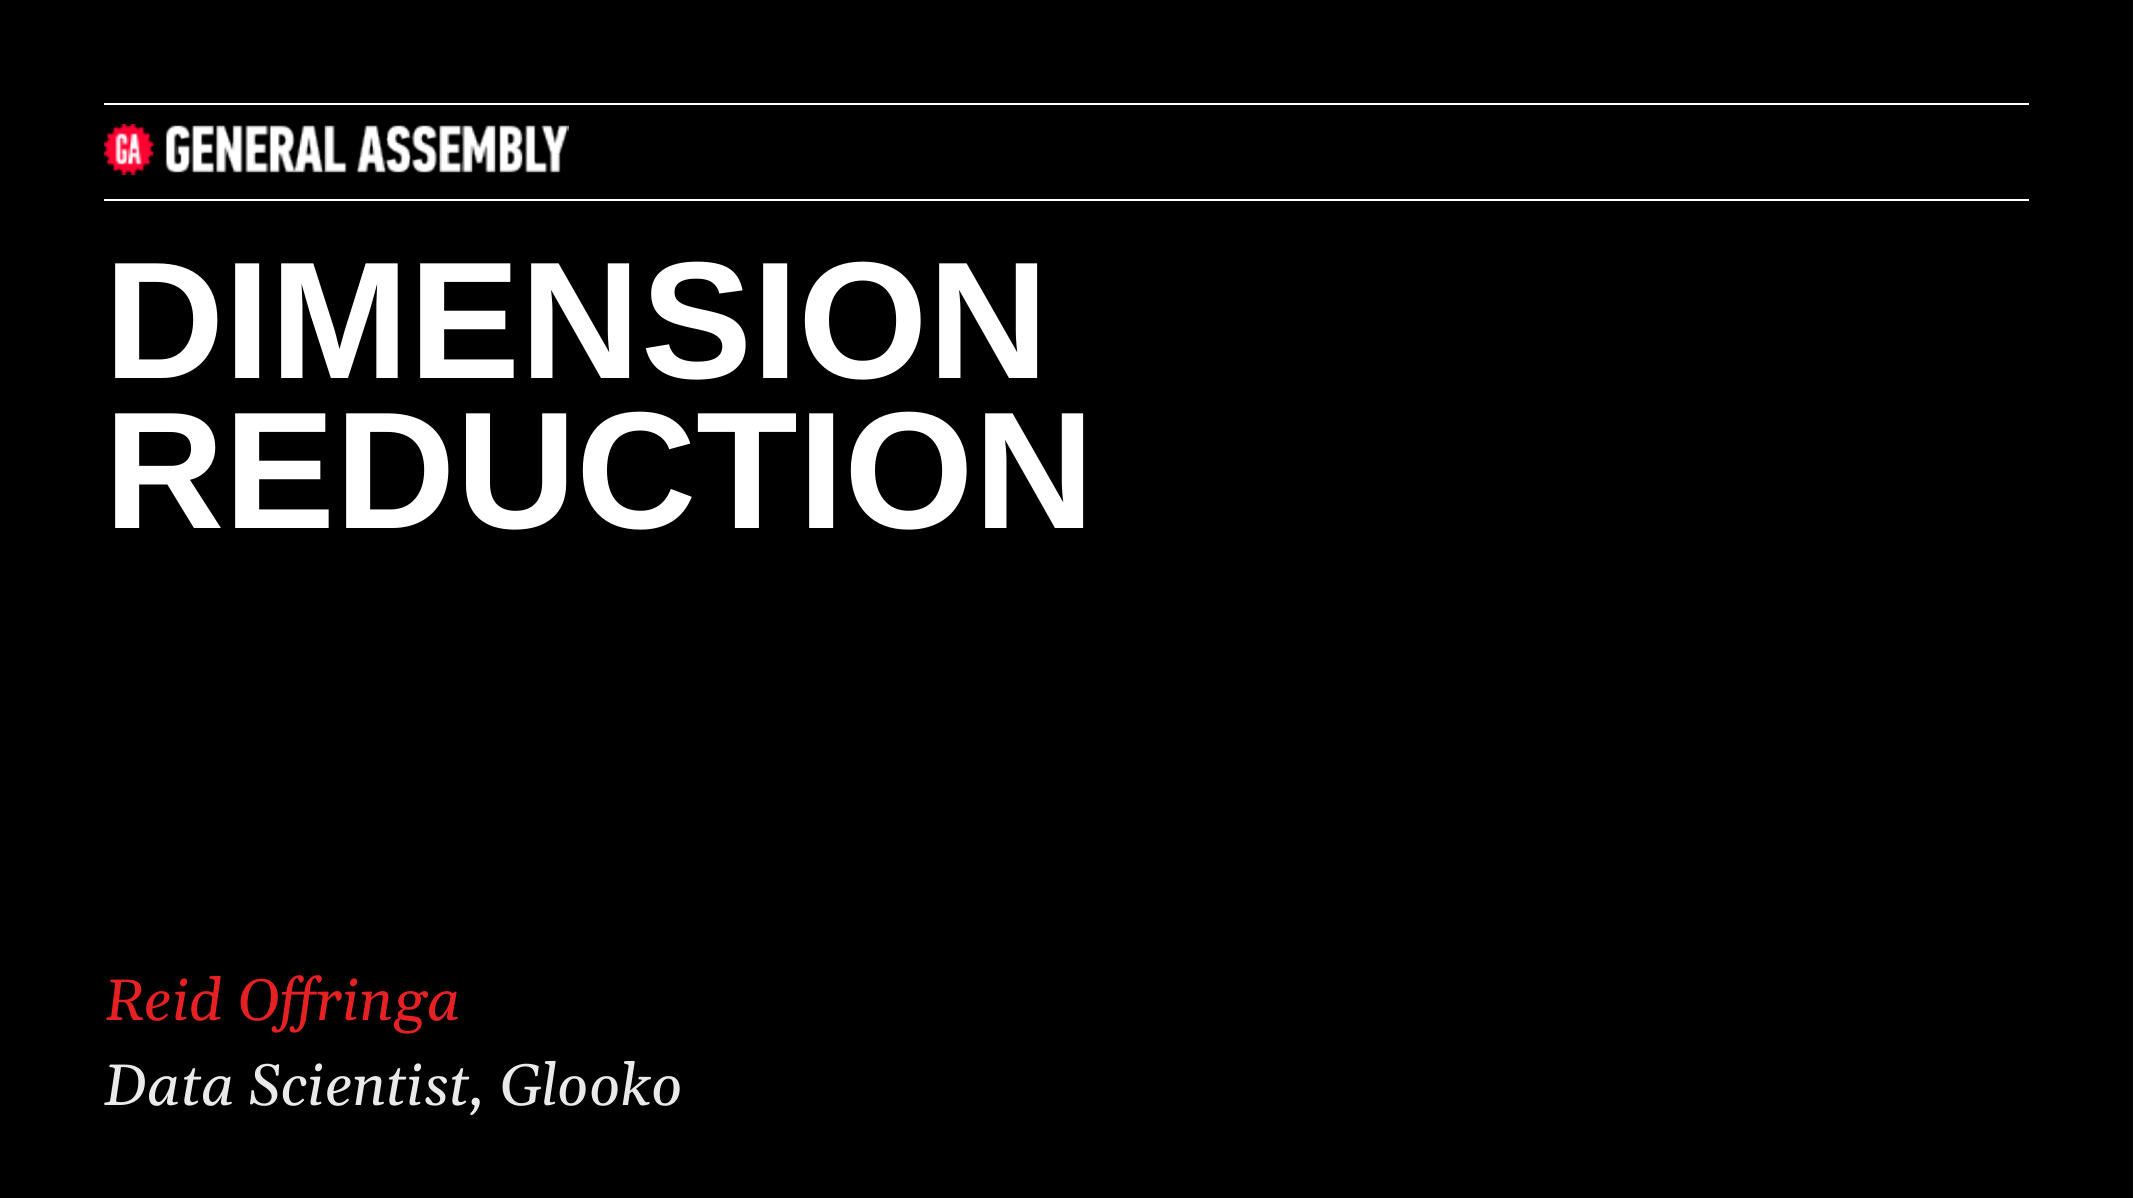

DIMENSION REDUCTION
Reid Offringa
Data Scientist, Glooko